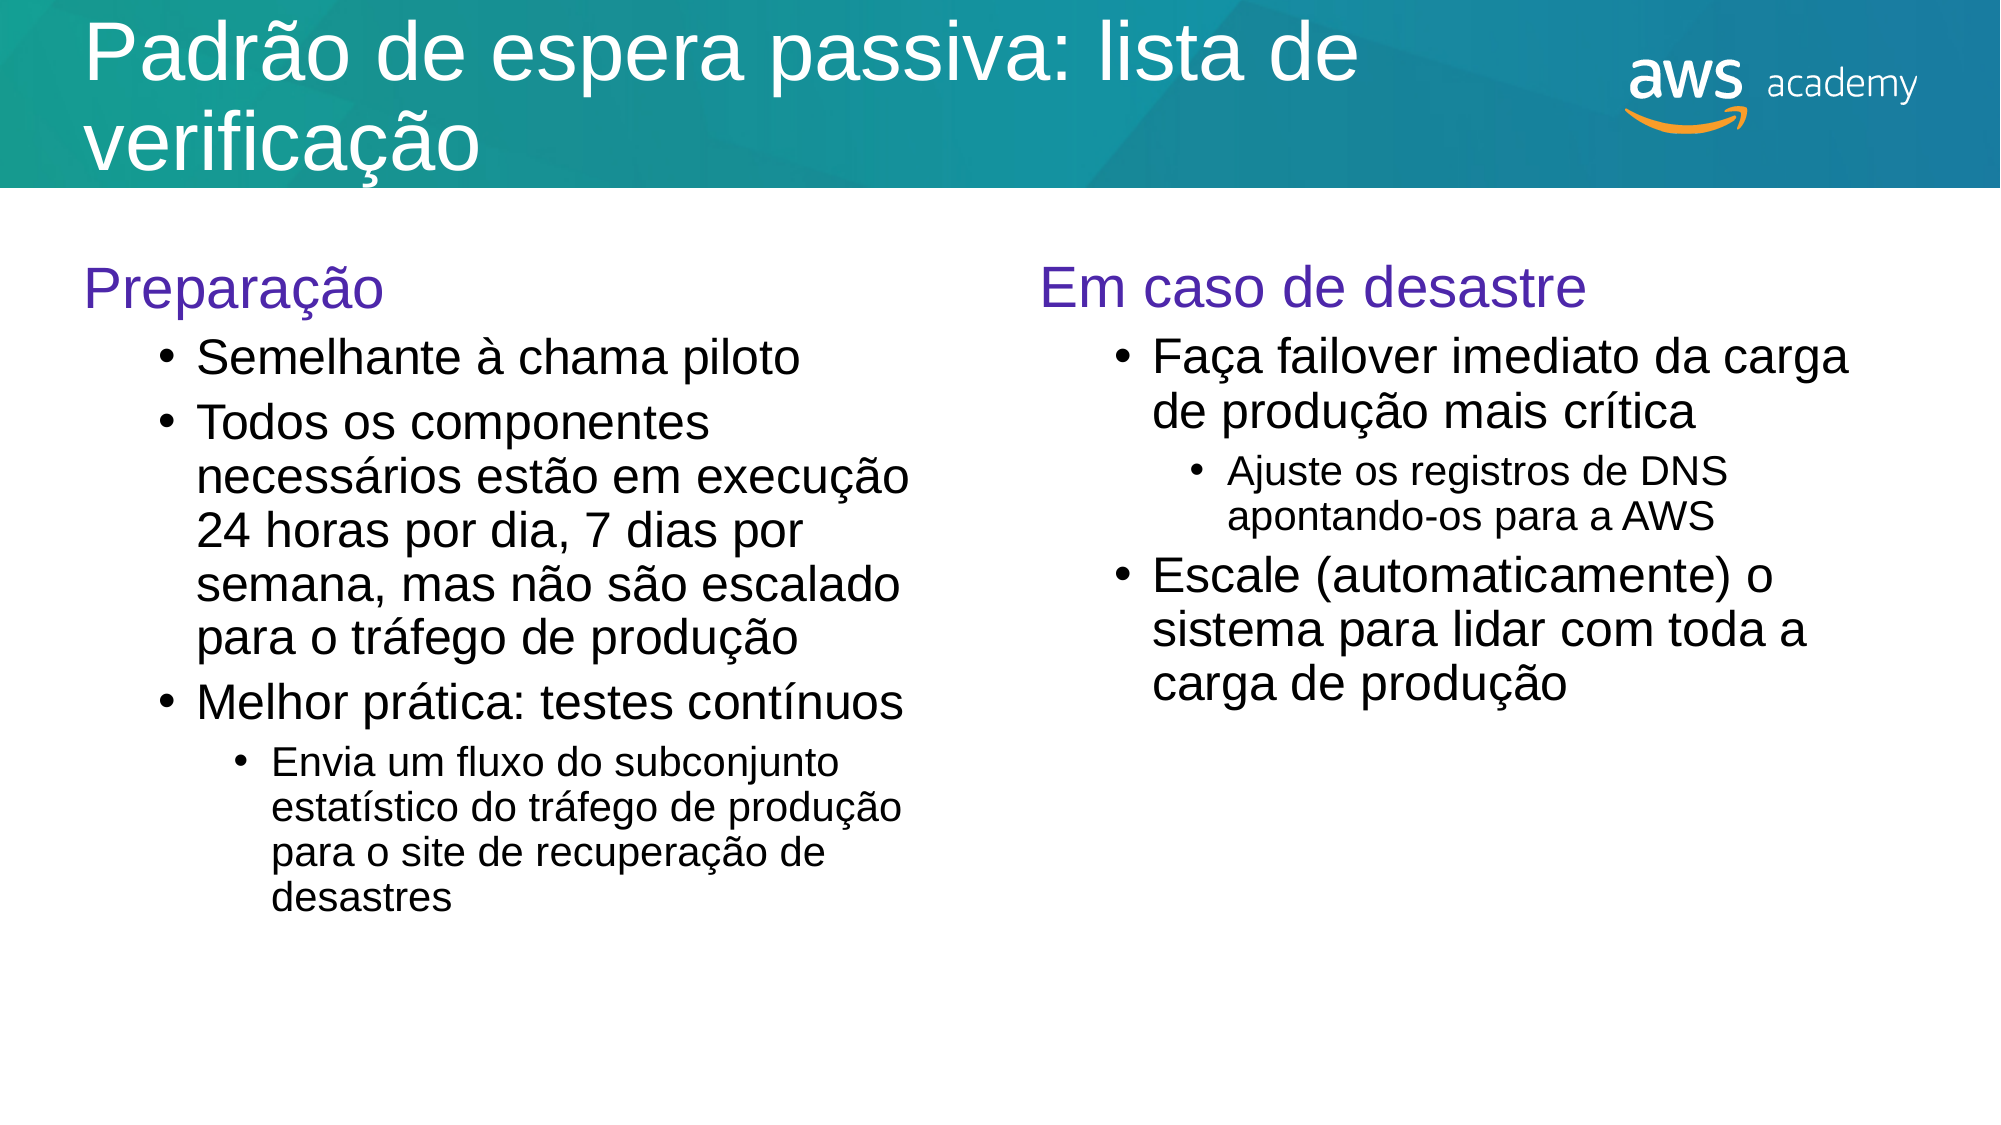

# Padrão de espera passiva: lista de verificação
Em caso de desastre
Faça failover imediato da carga de produção mais crítica
Ajuste os registros de DNS apontando-os para a AWS
Escale (automaticamente) o sistema para lidar com toda a carga de produção

Preparação
Semelhante à chama piloto
Todos os componentes necessários estão em execução 24 horas por dia, 7 dias por semana, mas não são escalado para o tráfego de produção
Melhor prática: testes contínuos
Envia um fluxo do subconjunto estatístico do tráfego de produção para o site de recuperação de desastres